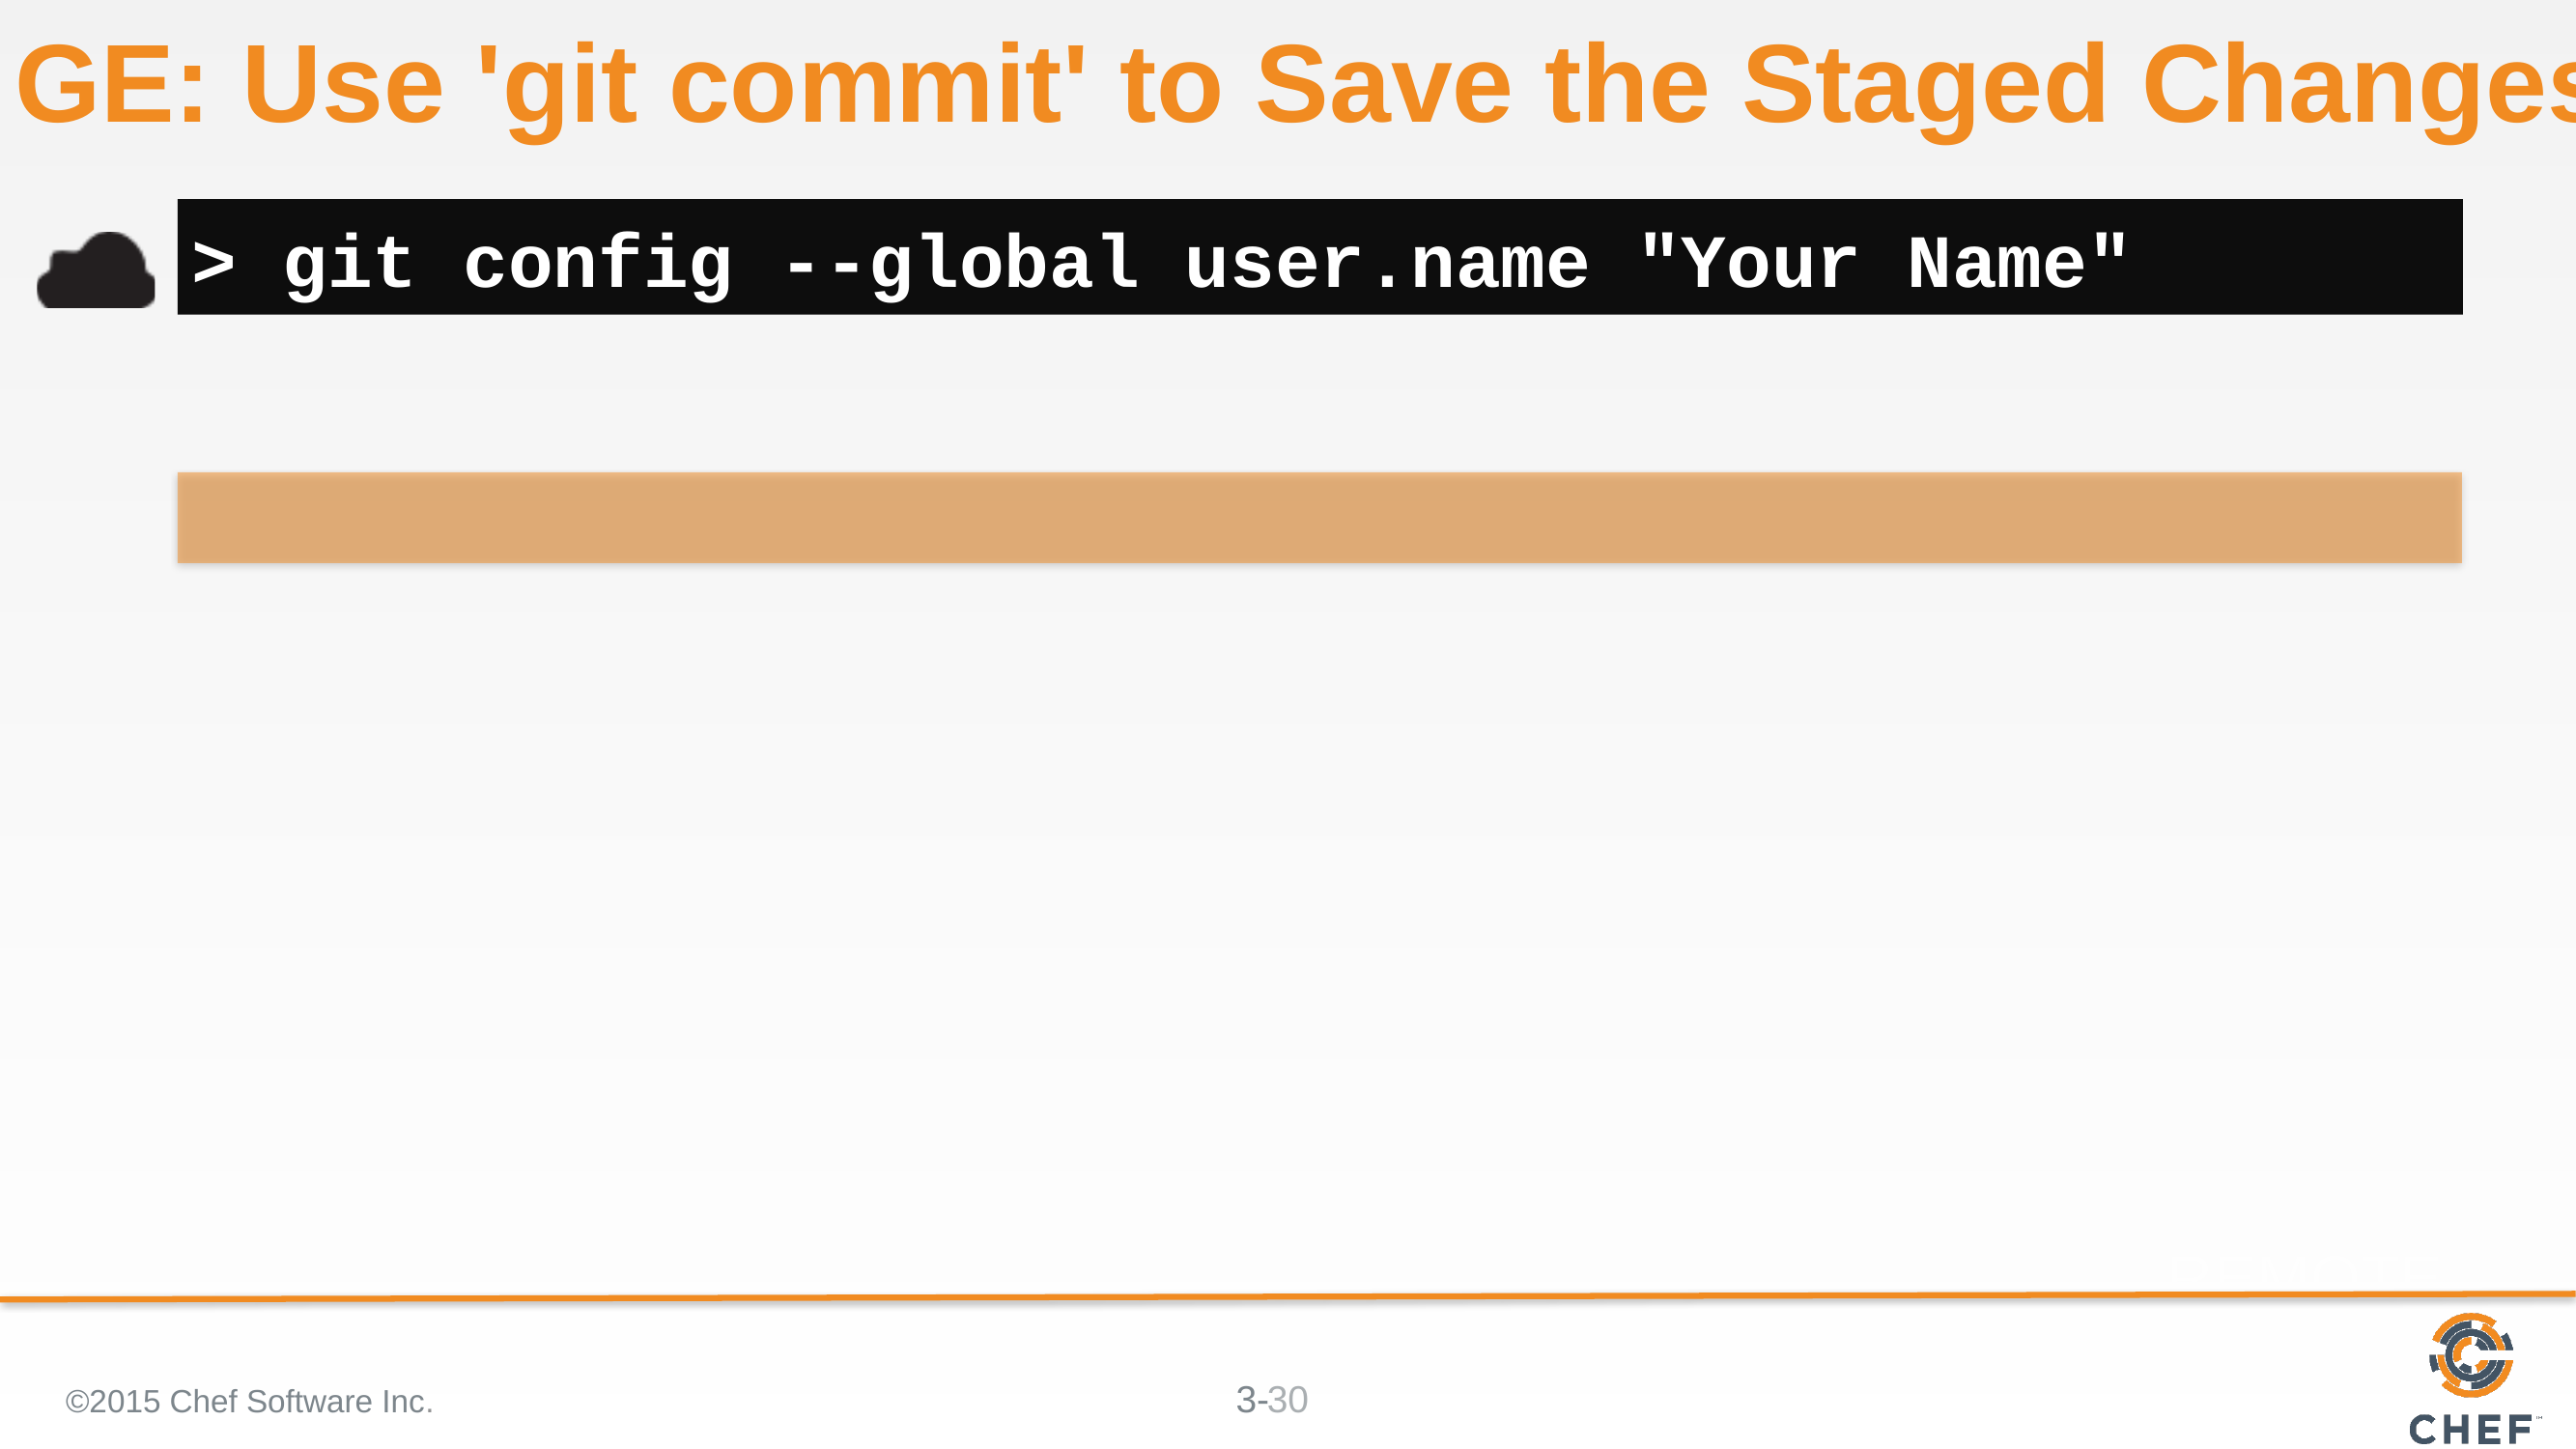

# GE: Use 'git commit' to Save the Staged Changes
> git config --global user.name "Your Name"

©2015 Chef Software Inc.
30